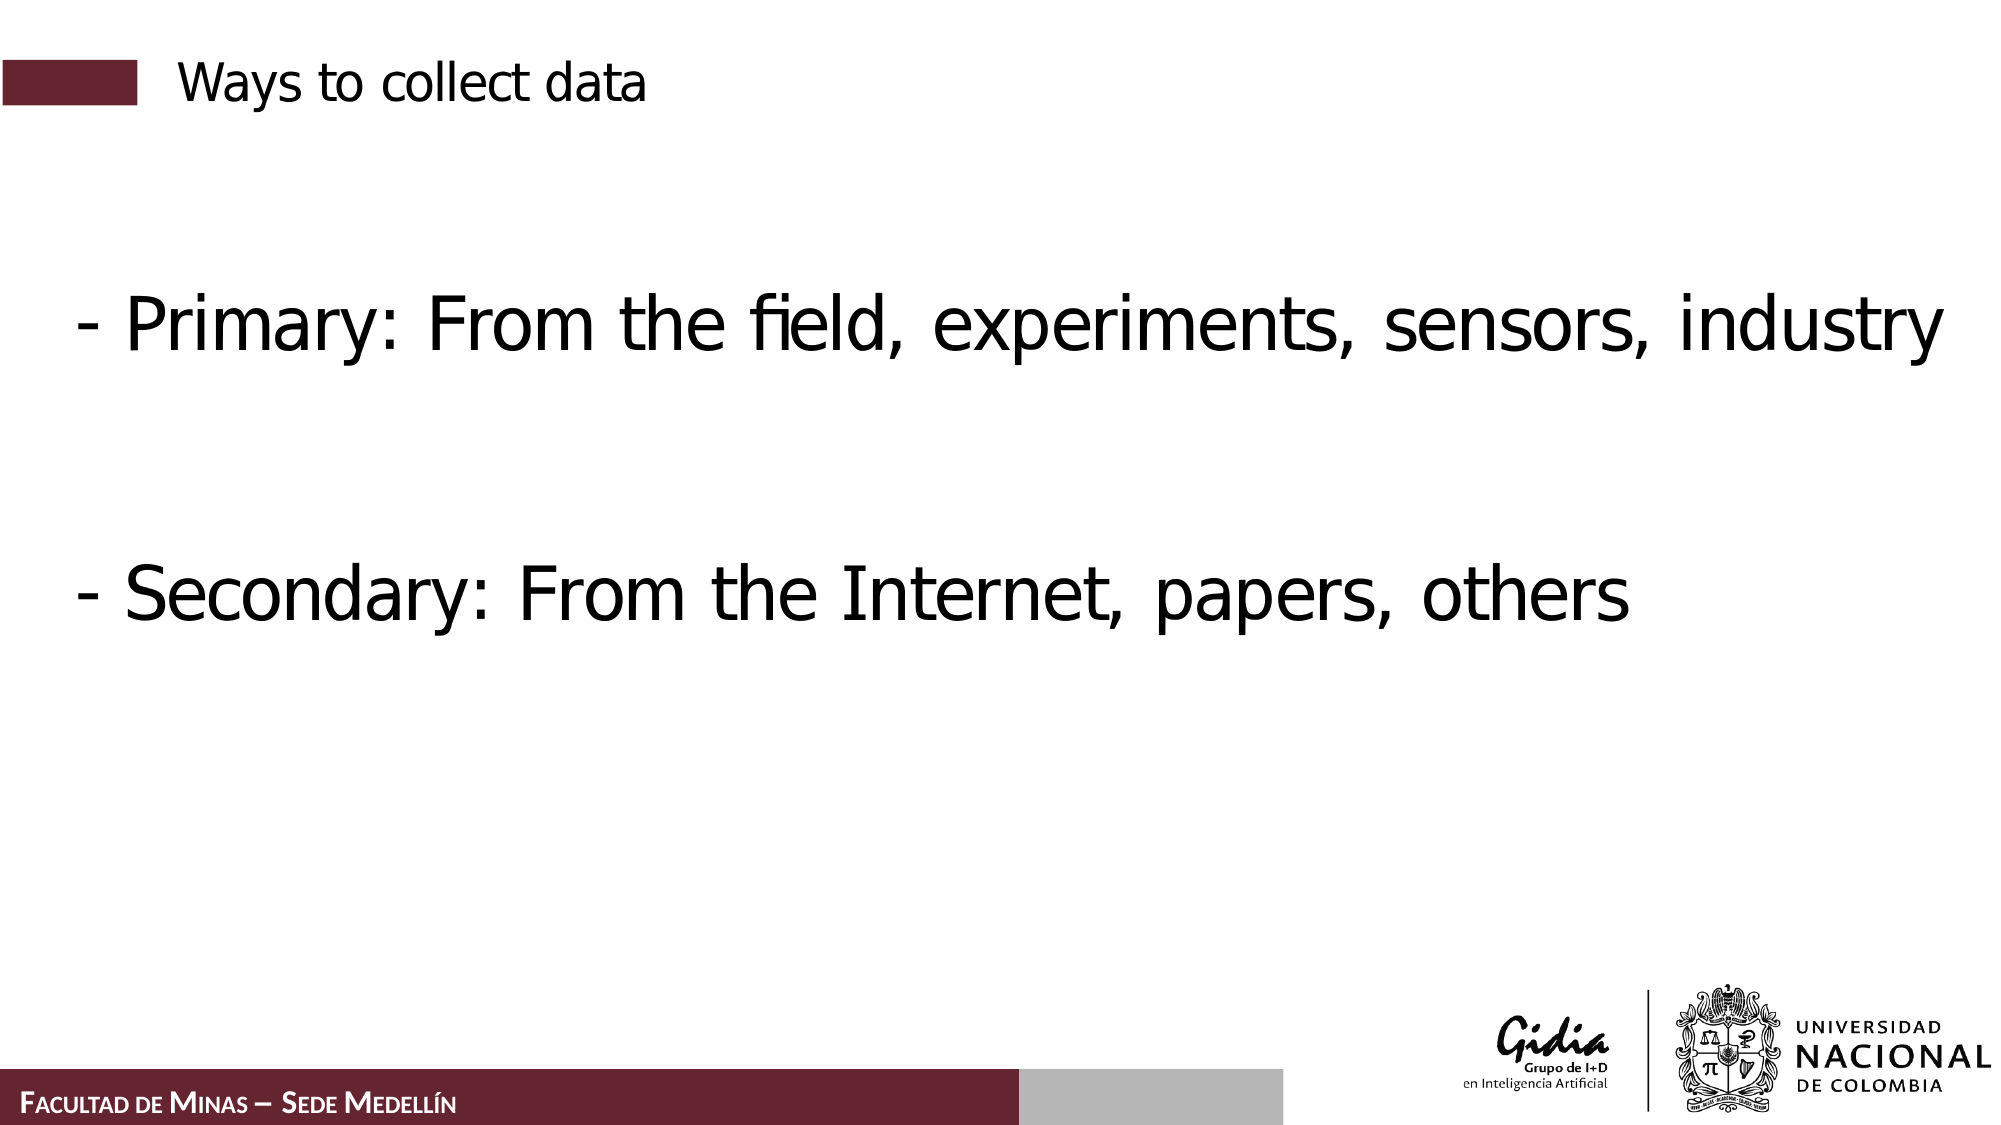

# Ways to collect data
- Primary: From the field, experiments, sensors, industry

- Secondary: From the Internet, papers, others